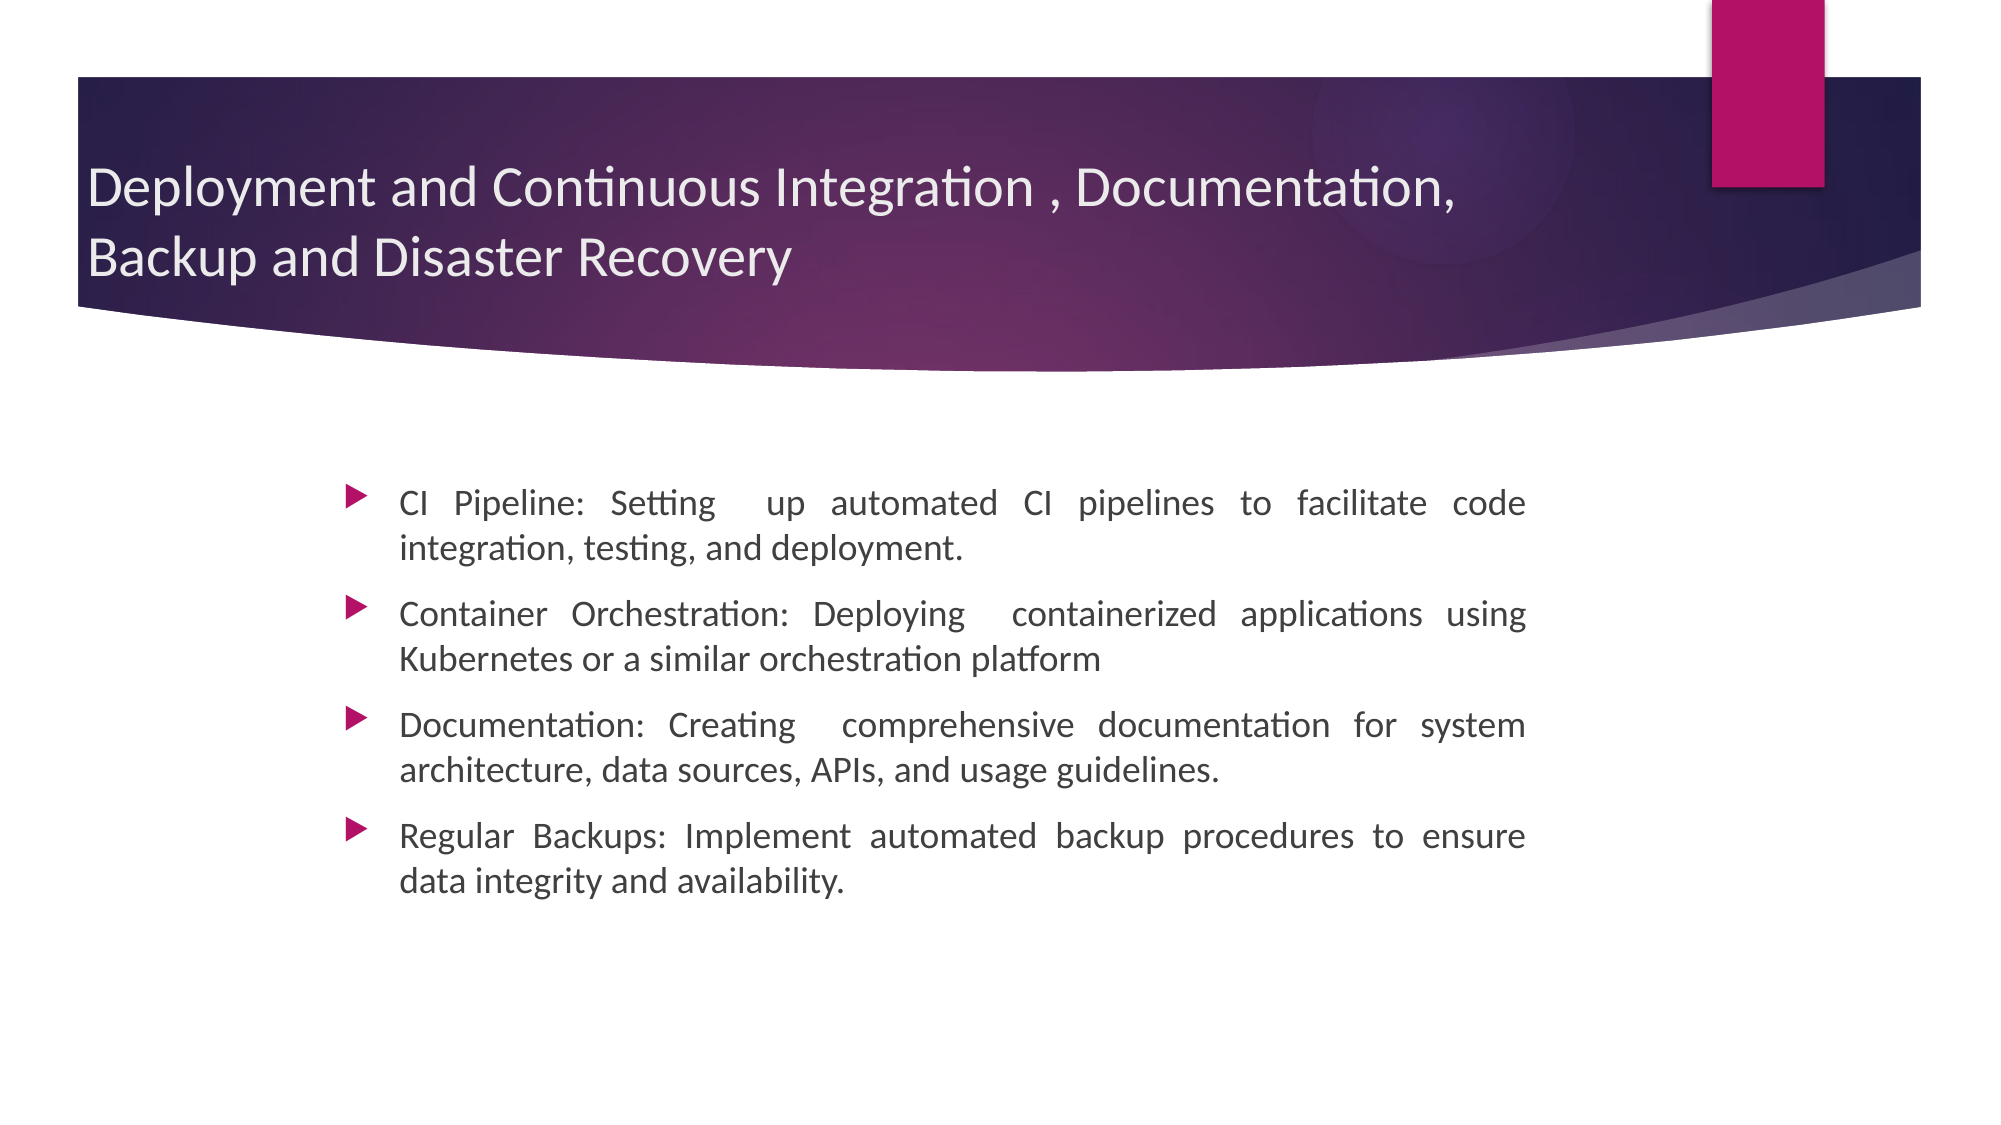

# Deployment and Continuous Integration , Documentation, Backup and Disaster Recovery

CI Pipeline: Setting  up automated CI pipelines to facilitate code integration, testing, and deployment.
Container Orchestration: Deploying  containerized applications using Kubernetes or a similar orchestration platform
Documentation: Creating  comprehensive documentation for system architecture, data sources, APIs, and usage guidelines.
Regular Backups: Implement automated backup procedures to ensure data integrity and availability.